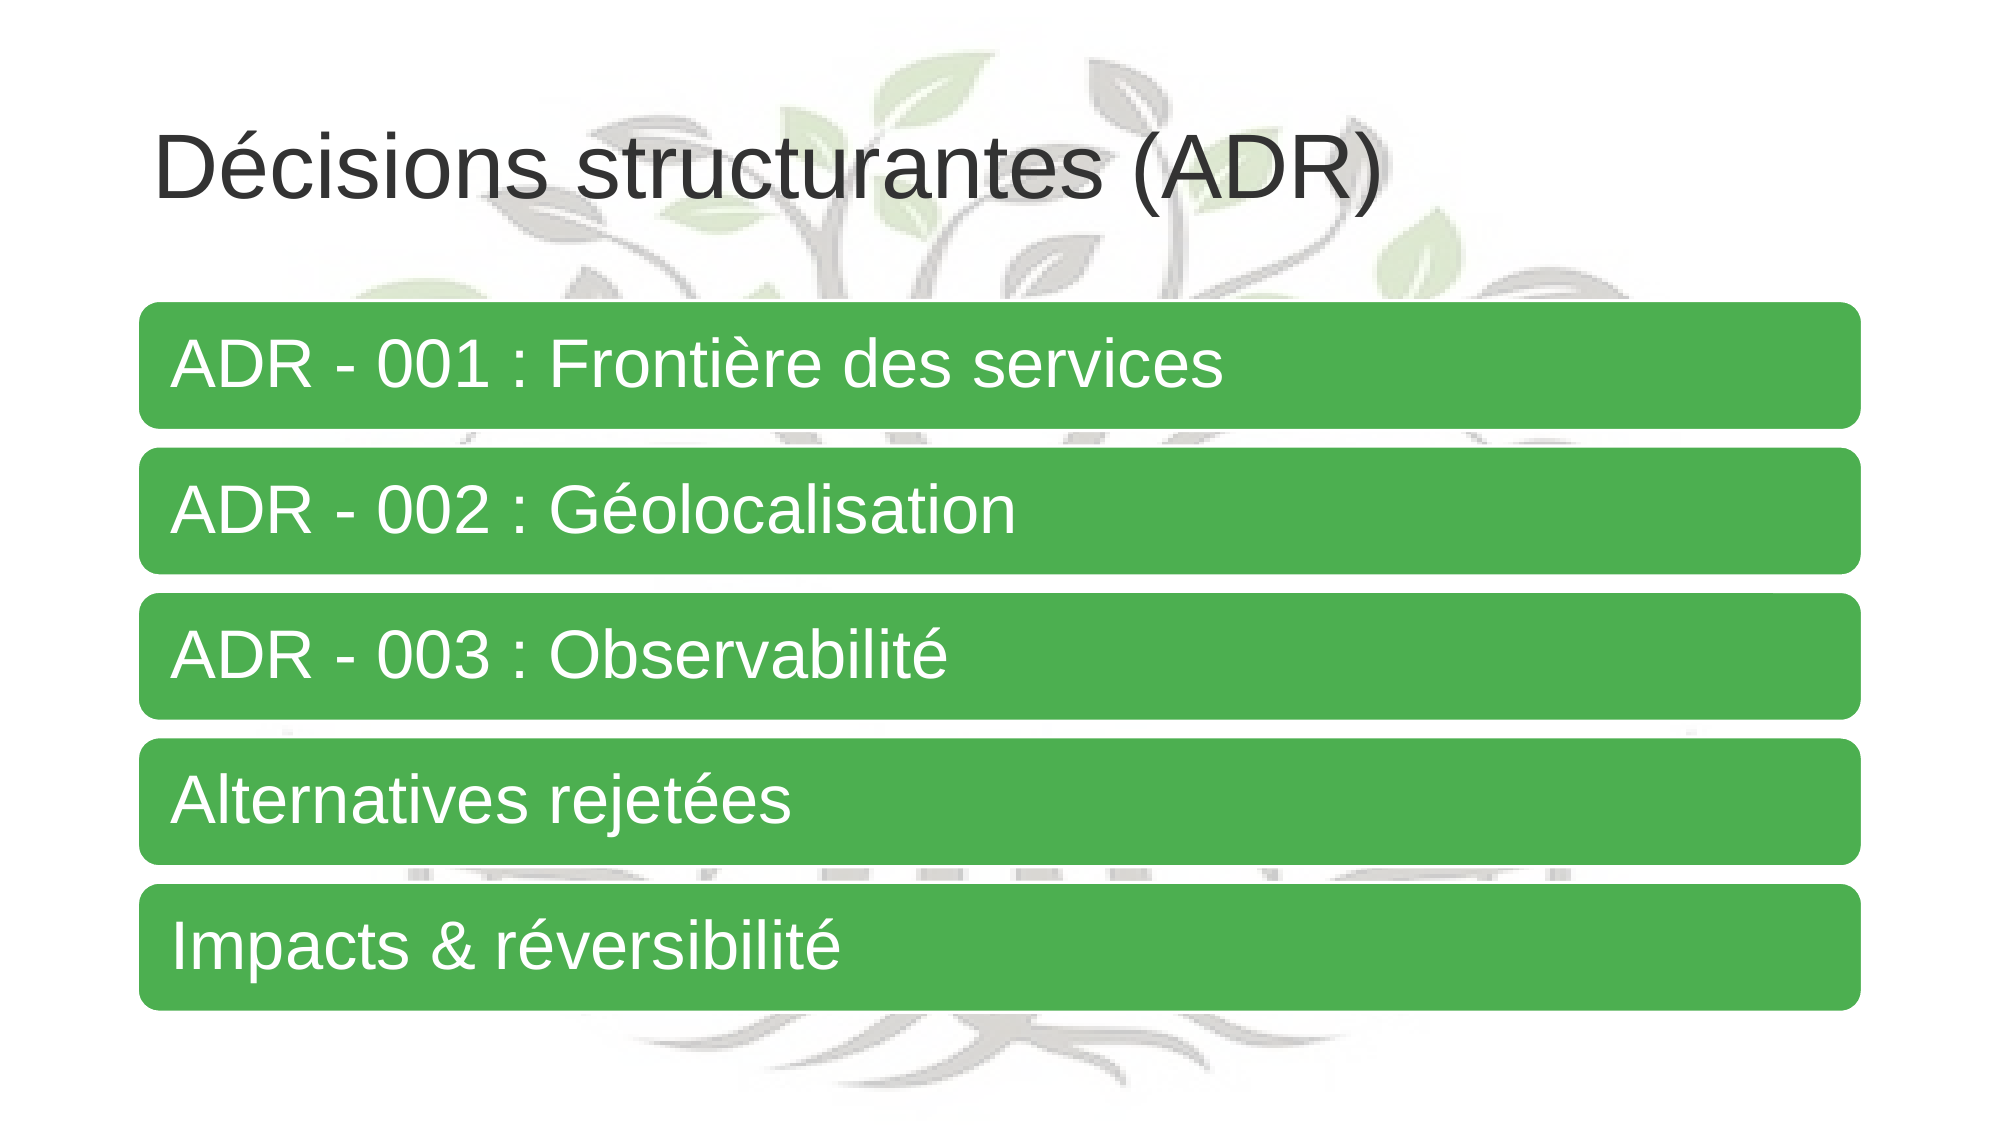

# Décisions structurantes (ADR)
ADR - 001 : Frontière des services
ADR - 002 : Géolocalisation
ADR - 003 : Observabilité
Alternatives rejetées
Impacts & réversibilité